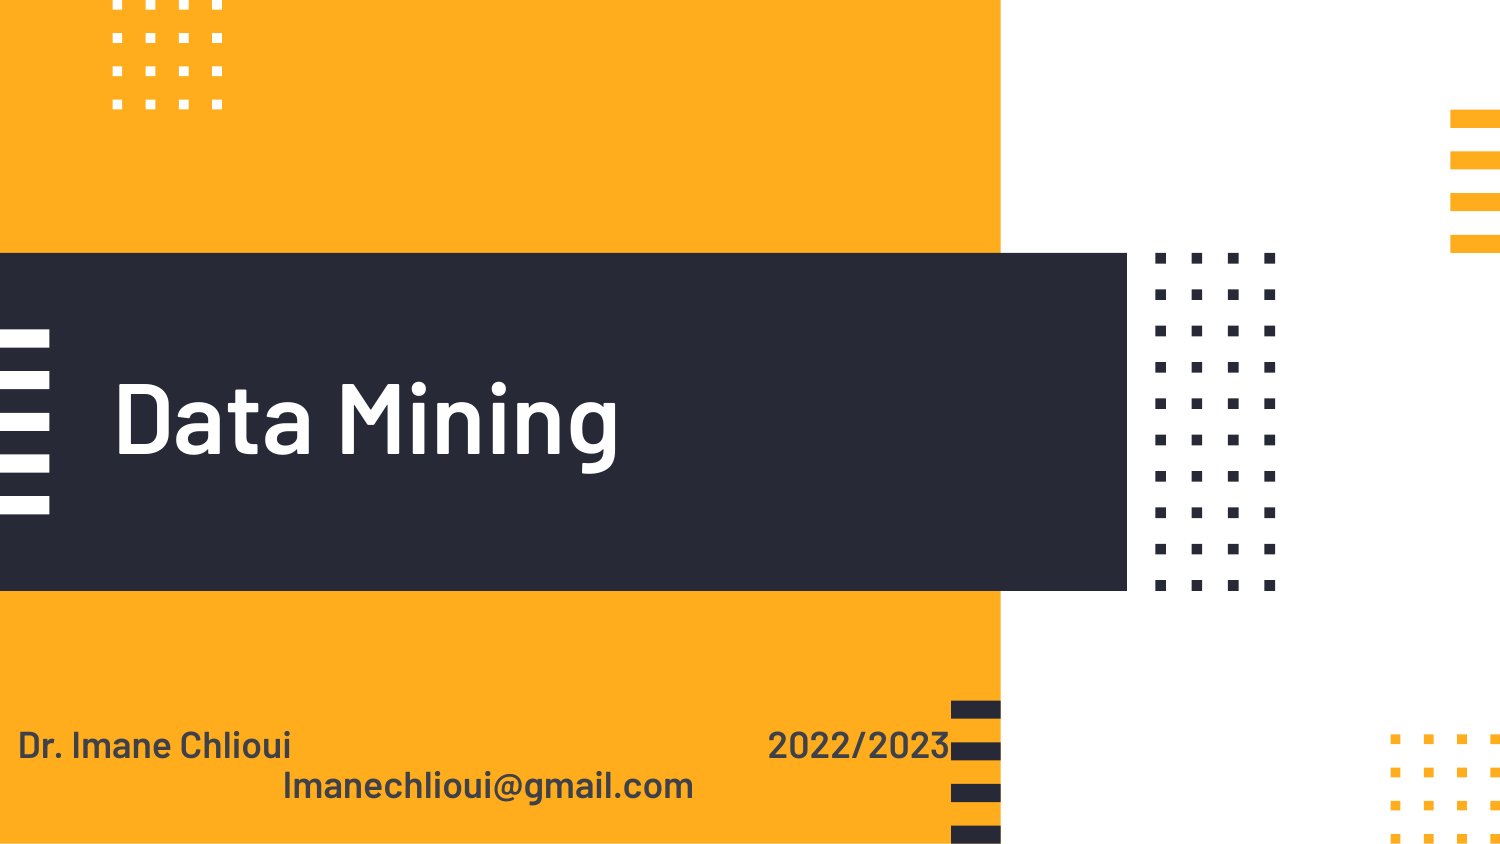

# Data Mining
Dr. Imane Chlioui				2022/2023
Imanechlioui@gmail.com